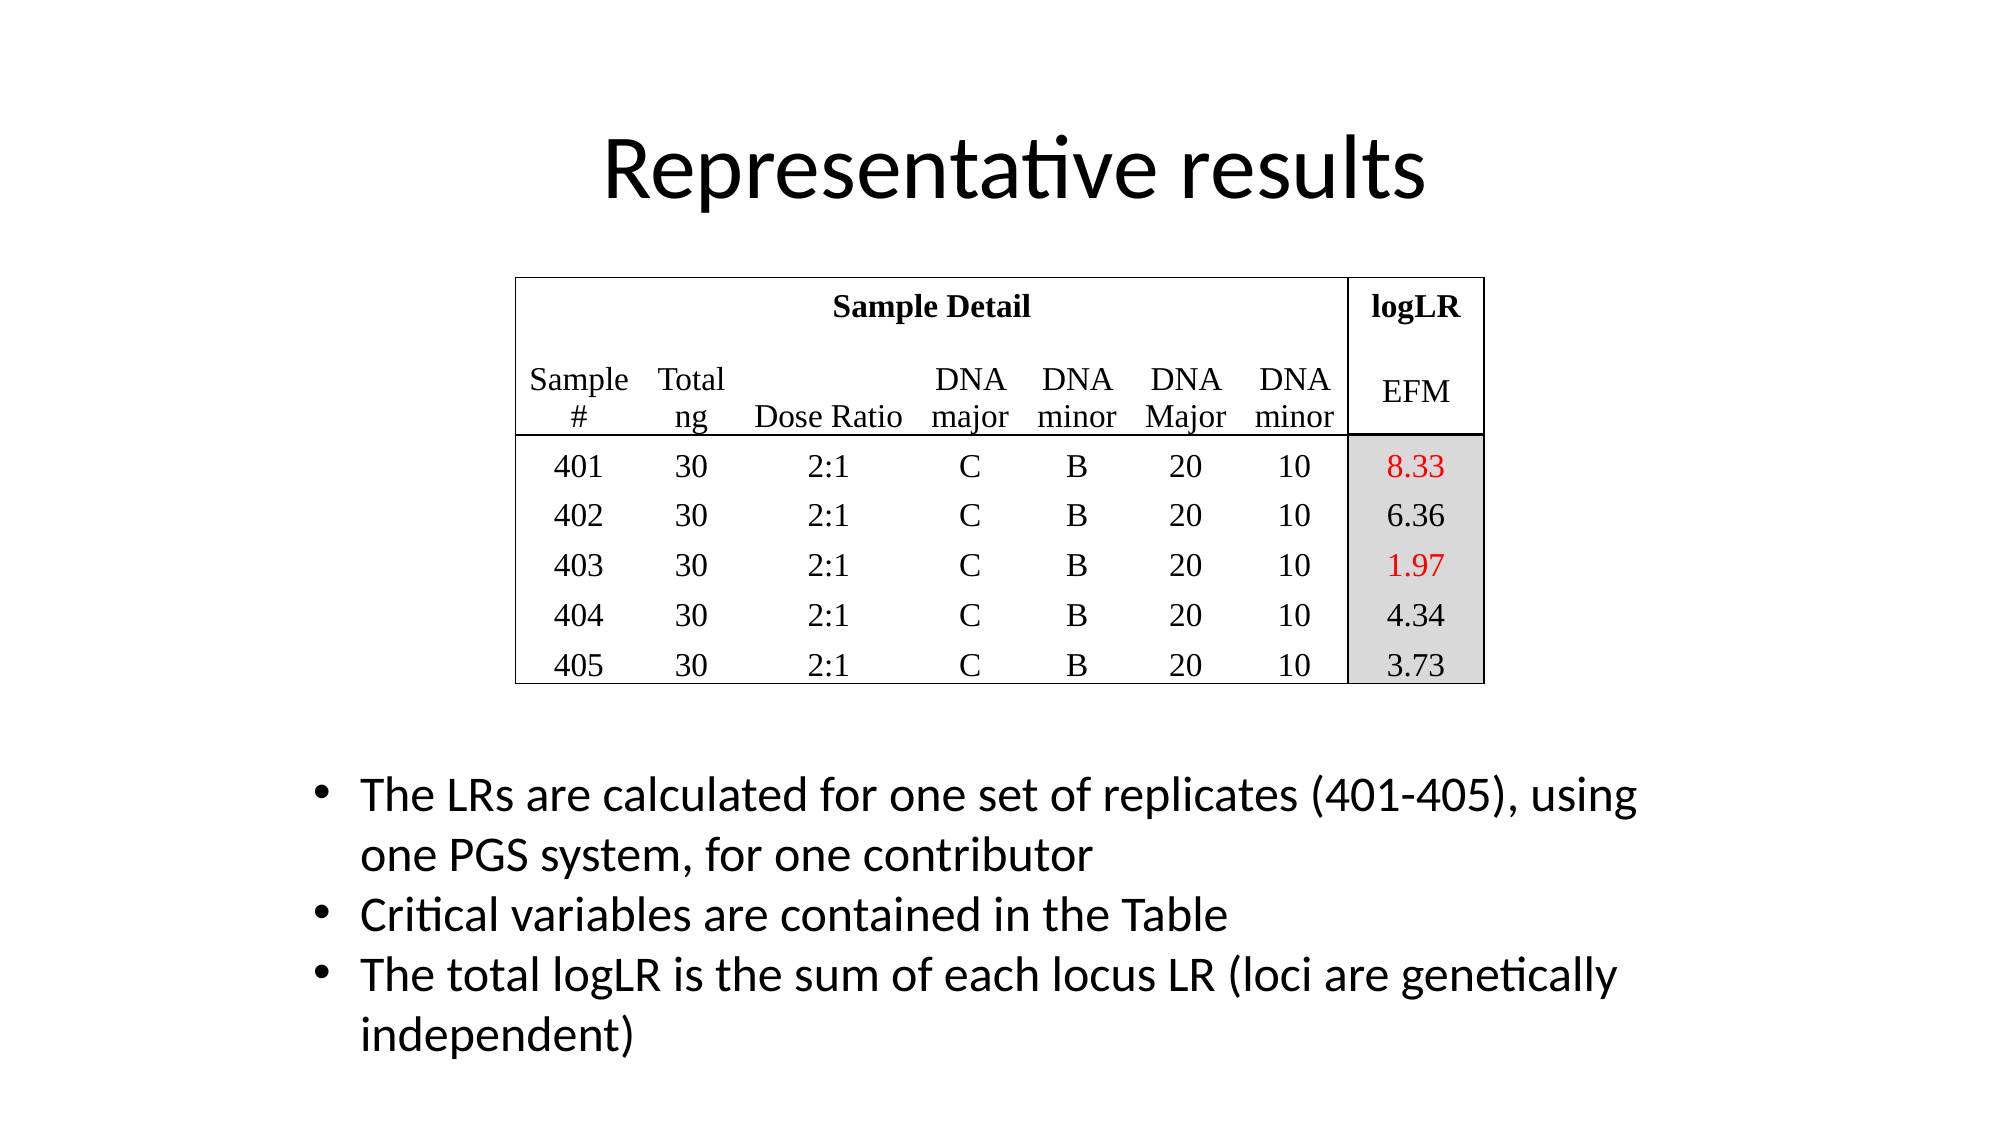

# Representative results
| Sample Detail |  |  |  |  |  |  | logLR |
| --- | --- | --- | --- | --- | --- | --- | --- |
| Sample # | Total ng | Dose Ratio | DNA major | DNA minor | DNA Major | DNA minor | EFM |
| 401 | 30 | 2:1 | C | B | 20 | 10 | 8.33 |
| 402 | 30 | 2:1 | C | B | 20 | 10 | 6.36 |
| 403 | 30 | 2:1 | C | B | 20 | 10 | 1.97 |
| 404 | 30 | 2:1 | C | B | 20 | 10 | 4.34 |
| 405 | 30 | 2:1 | C | B | 20 | 10 | 3.73 |
The LRs are calculated for one set of replicates (401-405), using one PGS system, for one contributor
Critical variables are contained in the Table
The total logLR is the sum of each locus LR (loci are genetically independent)